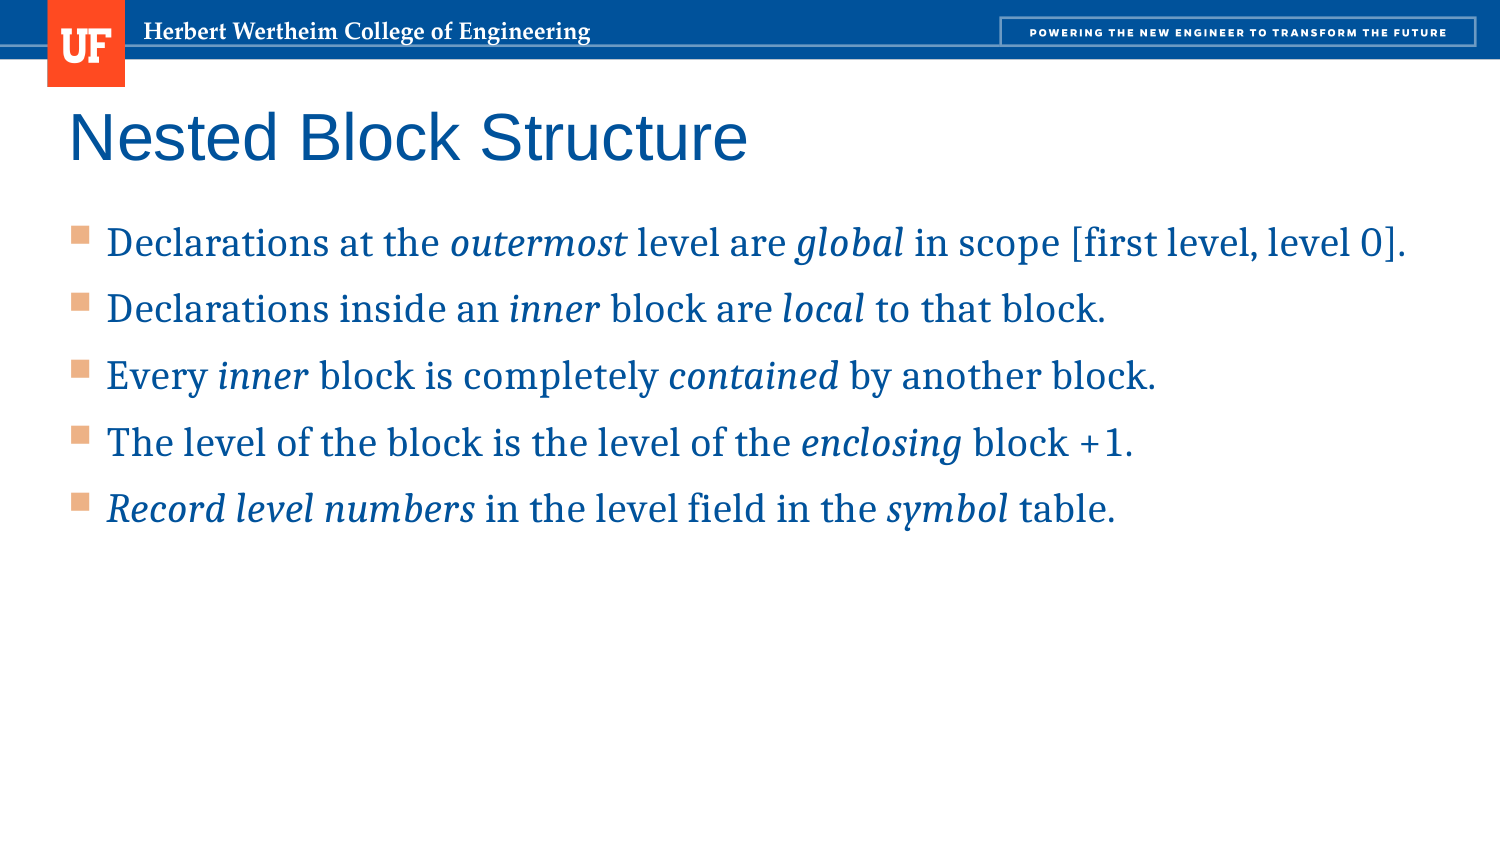

# Nested Block Structure
Declarations at the outermost level are global in scope [first level, level 0].
Declarations inside an inner block are local to that block.
Every inner block is completely contained by another block.
The level of the block is the level of the enclosing block +1.
Record level numbers in the level field in the symbol table.